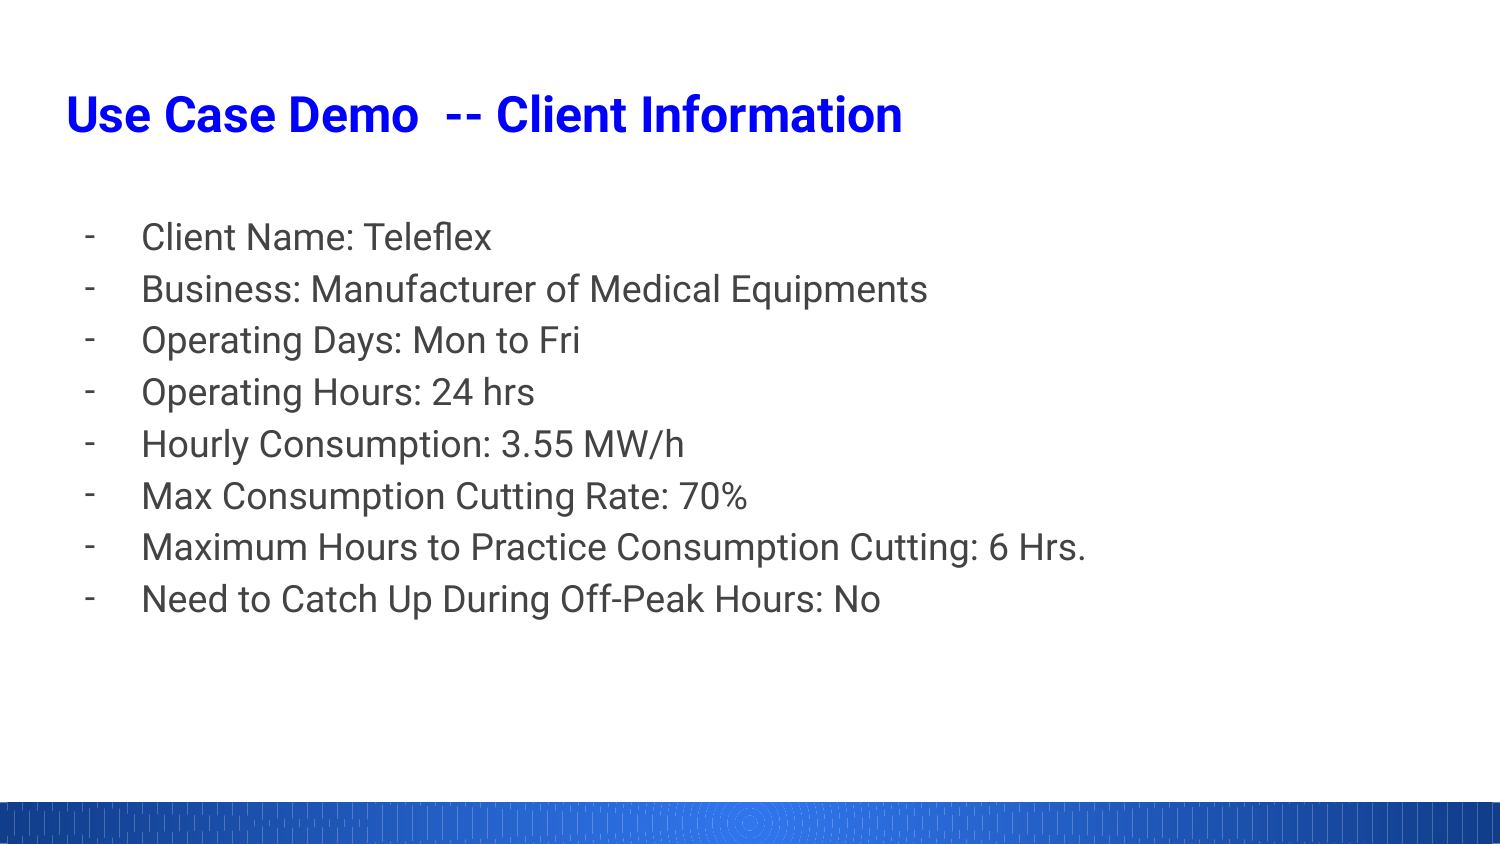

# Use Case Demo  -- Client Information
Client Name: Teleflex
Business: Manufacturer of Medical Equipments
Operating Days: Mon to Fri
Operating Hours: 24 hrs
Hourly Consumption: 3.55 MW/h
Max Consumption Cutting Rate: 70%
Maximum Hours to Practice Consumption Cutting: 6 Hrs.
Need to Catch Up During Off-Peak Hours: No